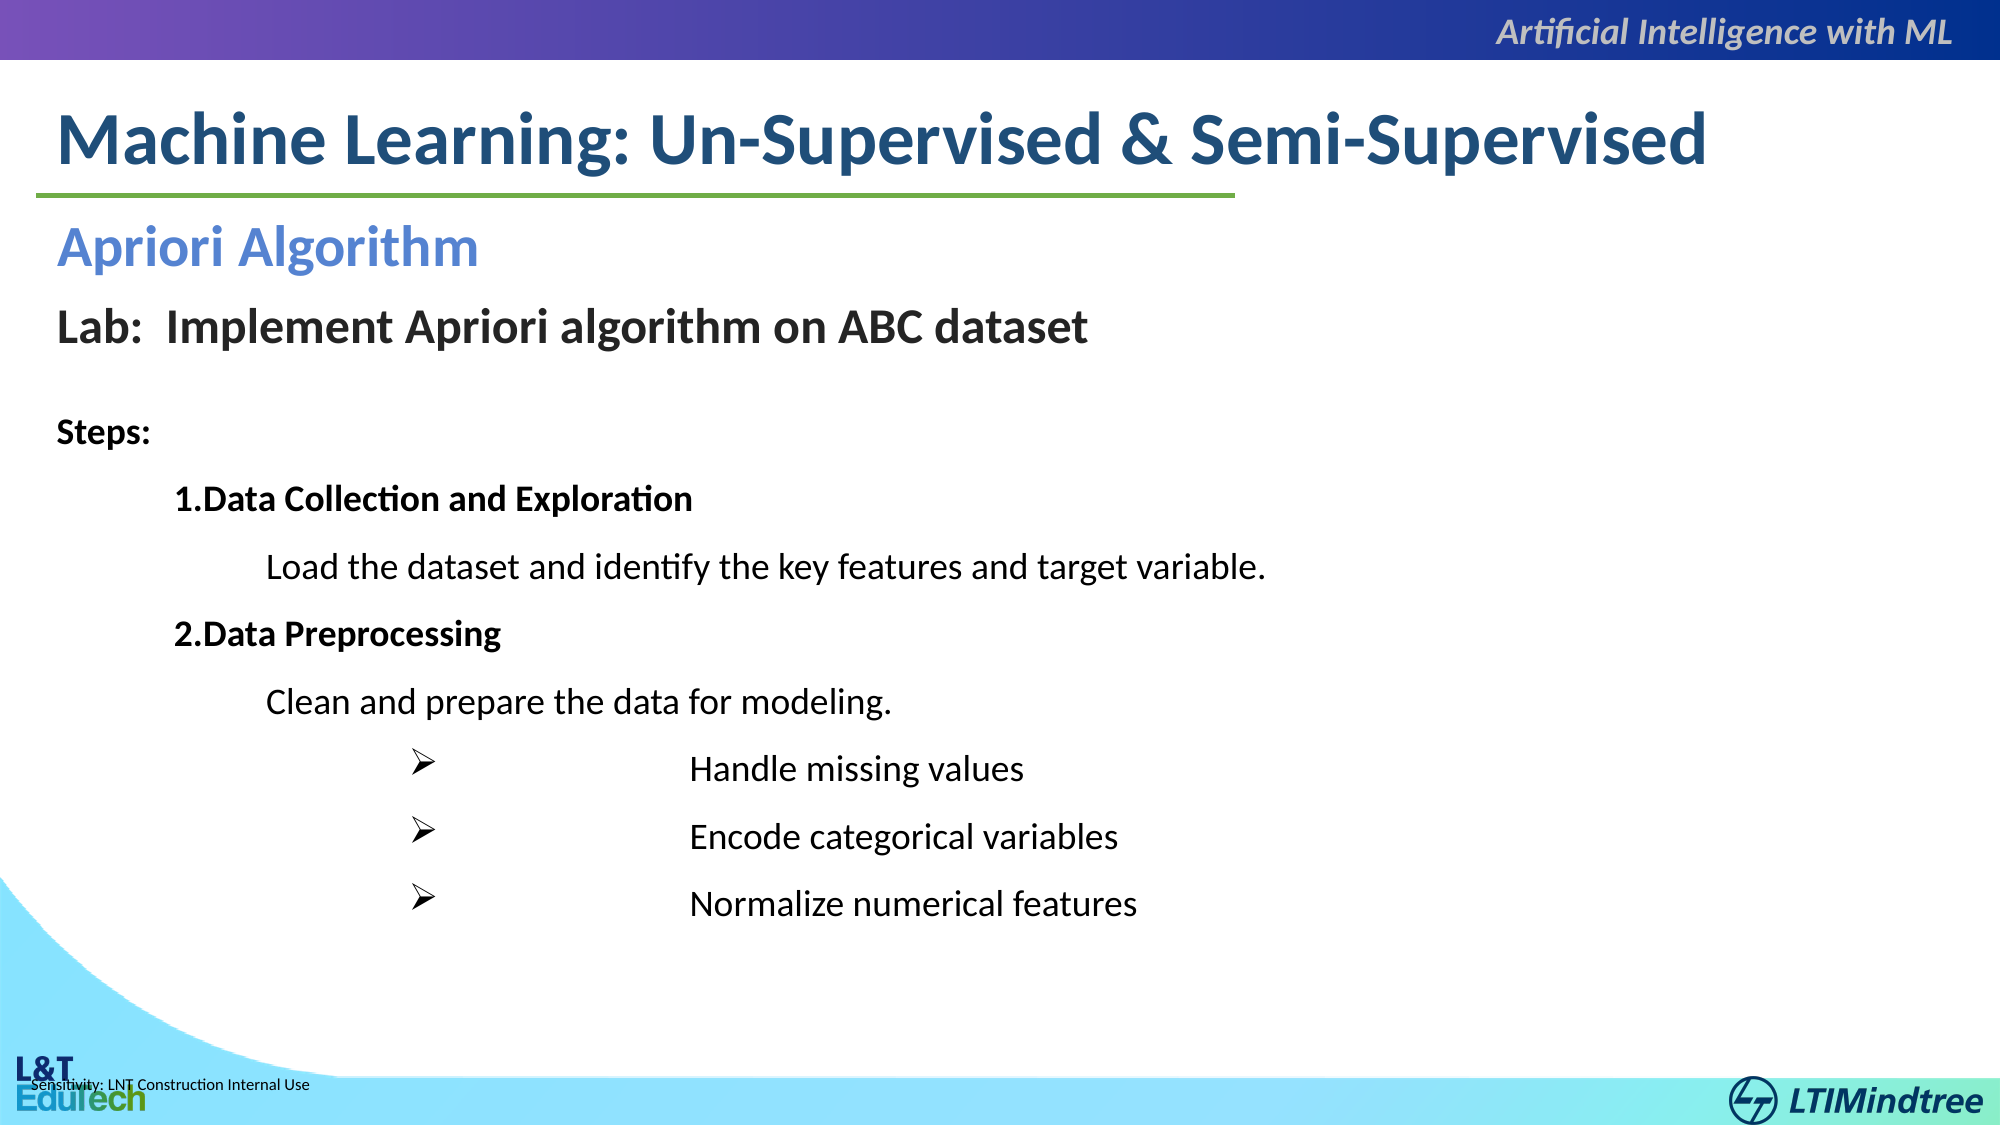

Artificial Intelligence with ML
Machine Learning: Un-Supervised & Semi-Supervised
Apriori Algorithm
Lab:  Implement Apriori algorithm on ABC dataset

Steps:
Data Collection and Exploration
	Load the dataset and identify the key features and target variable.
Data Preprocessing
	Clean and prepare the data for modeling.
		Handle missing values
		Encode categorical variables
		Normalize numerical features